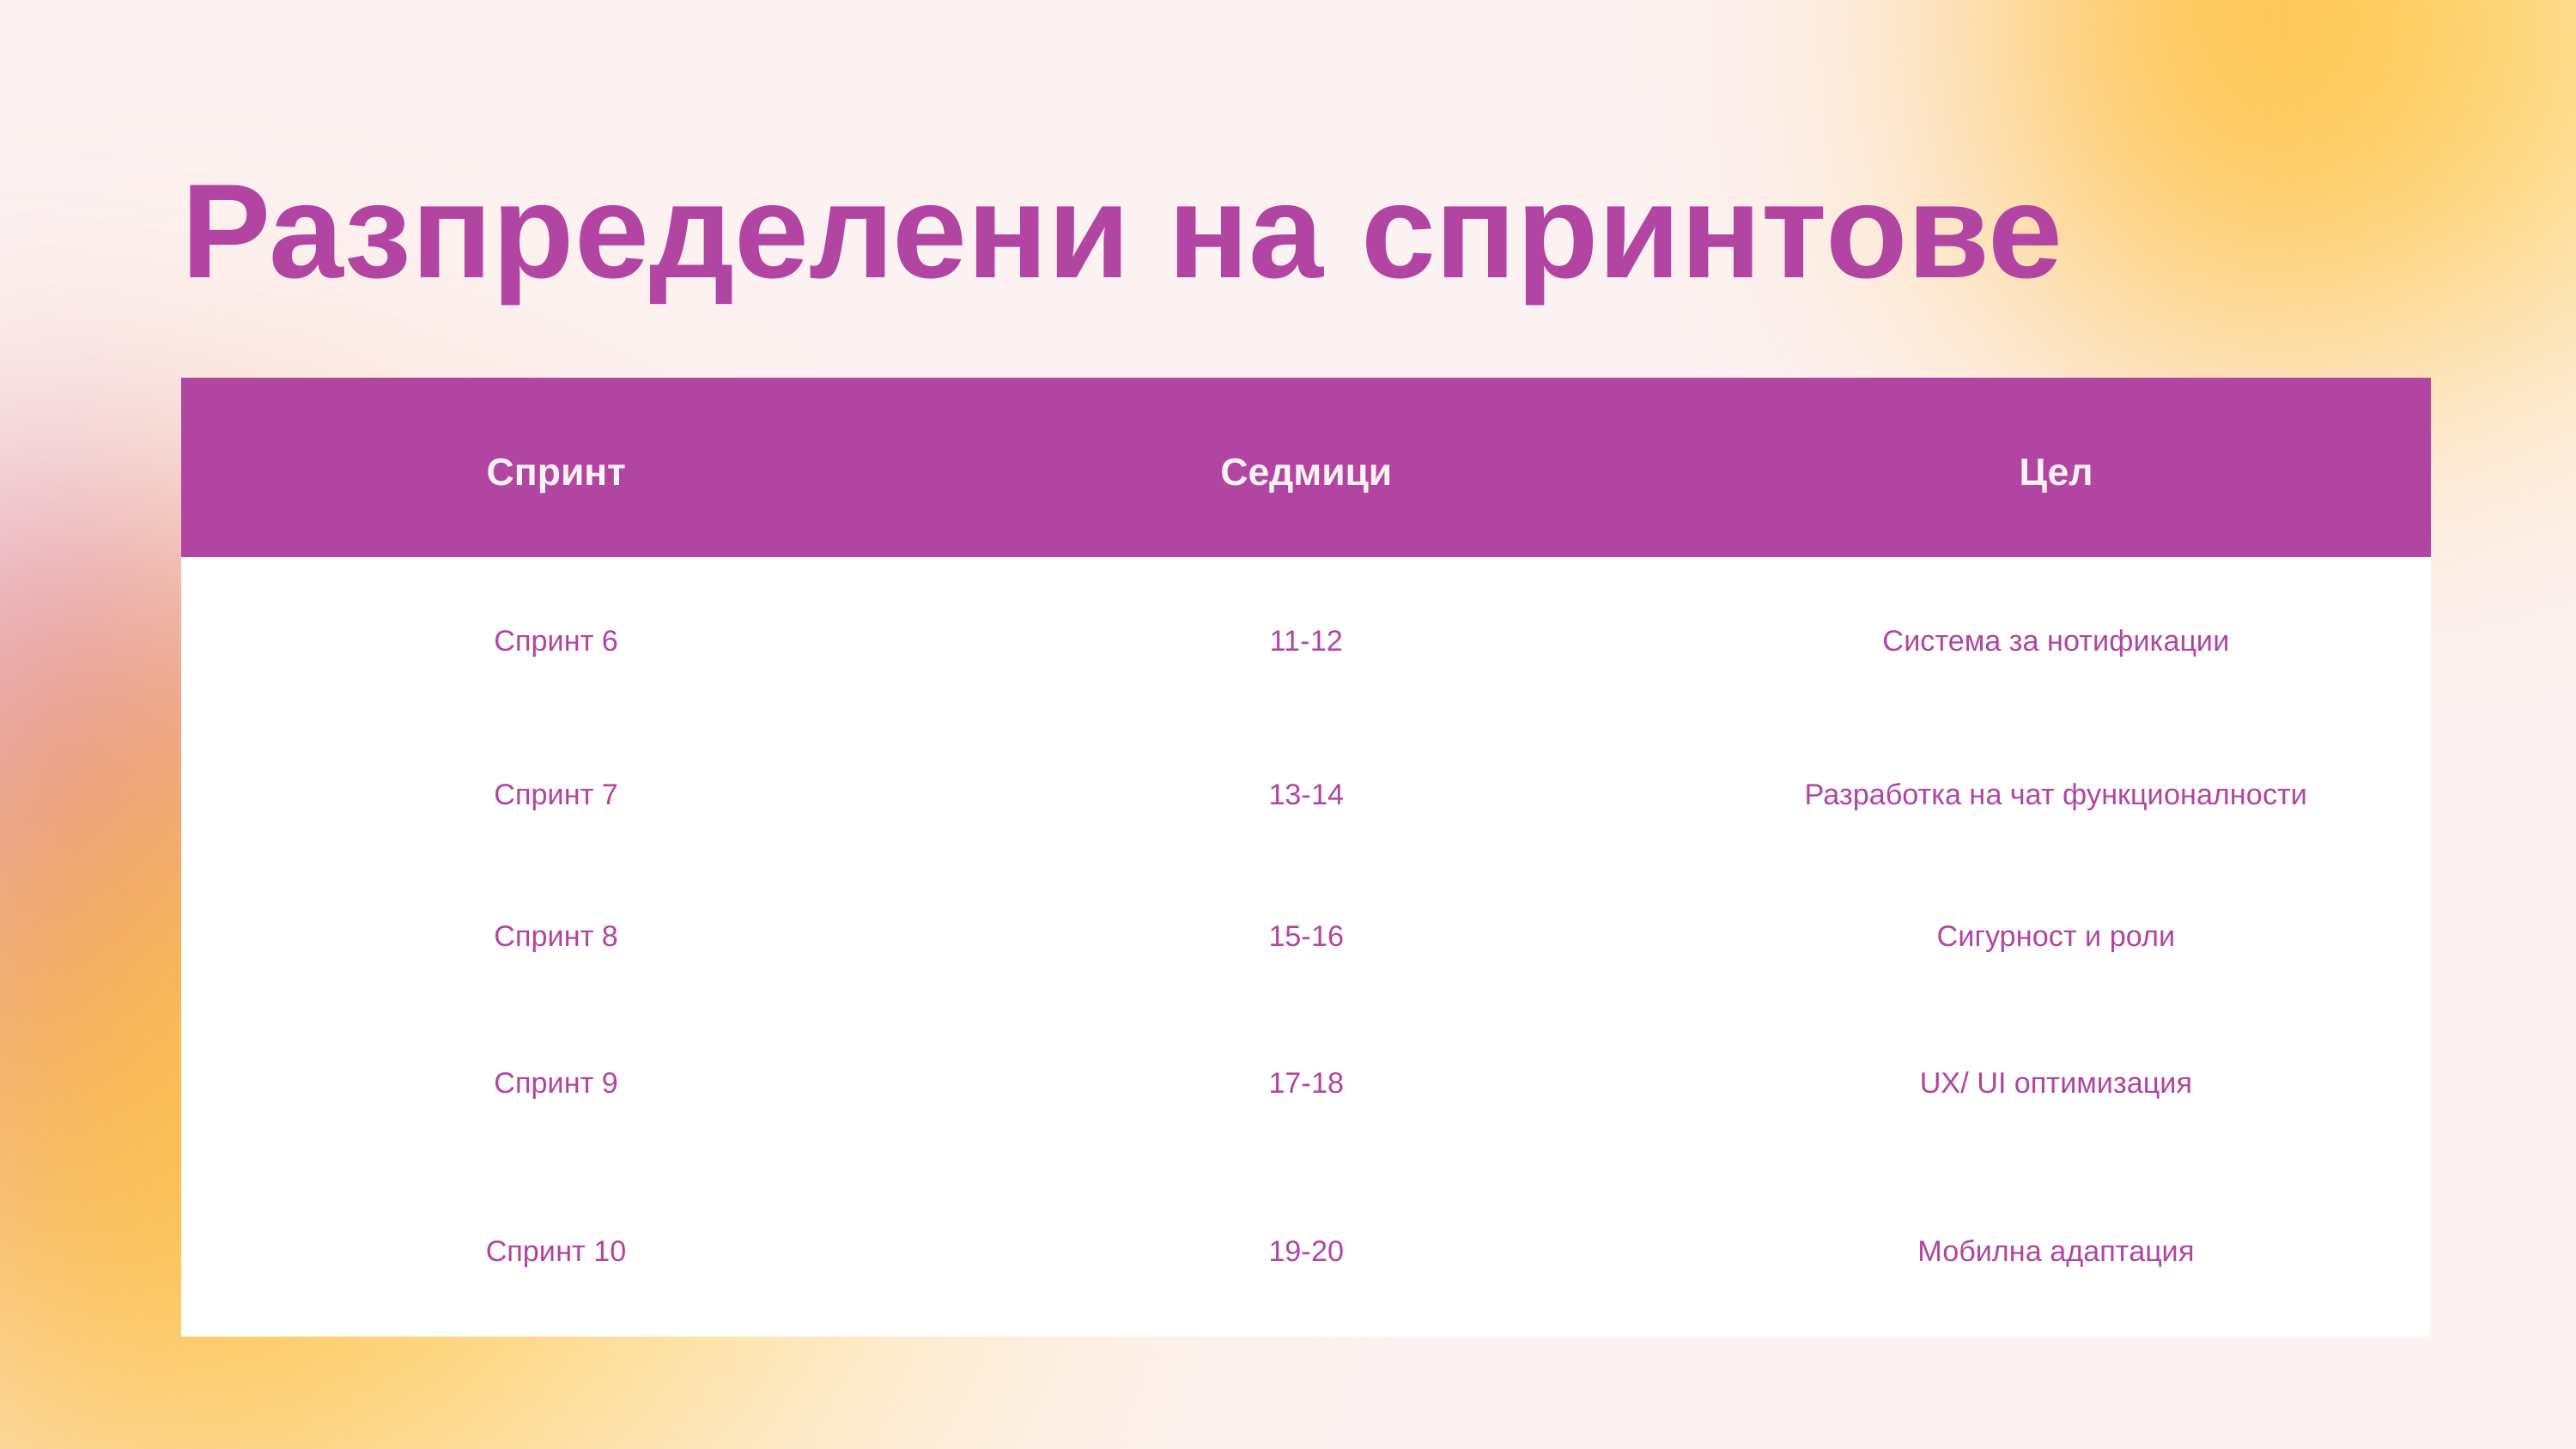

Разпределени на спринтове

| Спринт | Седмици | Цел |
| --- | --- | --- |
| Спринт 6 | 11-12 | Система за нотификации |
| Спринт 7 | 13-14 | Разработка на чат функционалности |
| Спринт 8 | 15-16 | Сигурност и роли |
| Спринт 9 | 17-18 | UX/ UI оптимизация |
| Спринт 10 | 19-20 | Мобилна адаптация |